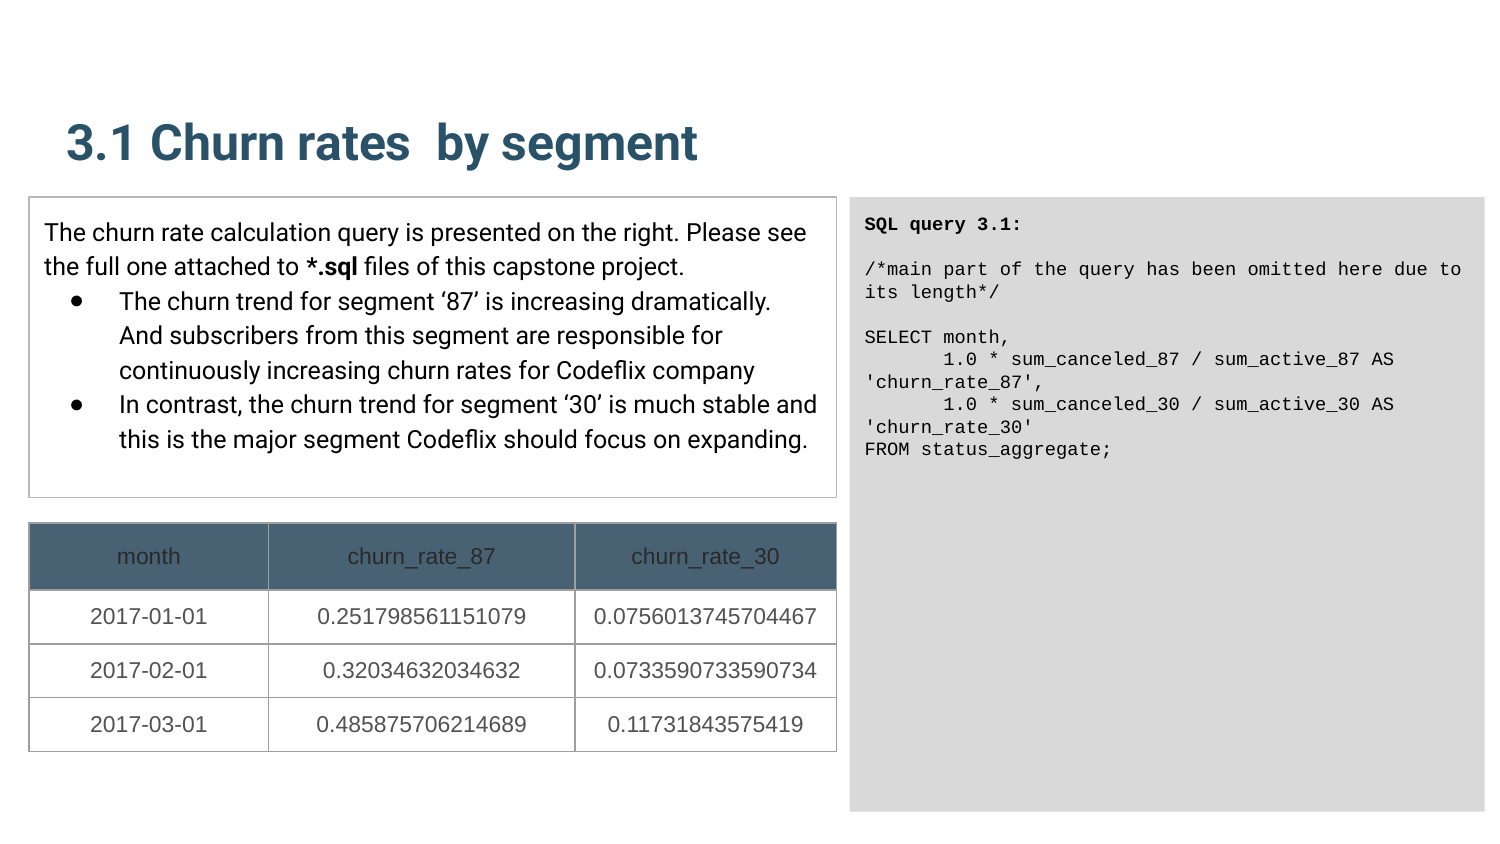

3.1 Churn rates  by segment
The churn rate calculation query is presented on the right. Please see the full one attached to *.sql files of this capstone project.
The churn trend for segment ‘87’ is increasing dramatically. And subscribers from this segment are responsible for continuously increasing churn rates for Codeflix company
In contrast, the churn trend for segment ‘30’ is much stable and this is the major segment Codeflix should focus on expanding.
SQL query 3.1:

/*main part of the query has been omitted here due to its length*/

SELECT month,
       1.0 * sum_canceled_87 / sum_active_87 AS 'churn_rate_87',
       1.0 * sum_canceled_30 / sum_active_30 AS 'churn_rate_30'
FROM status_aggregate;
| month | churn\_rate\_87 | churn\_rate\_30 |
| --- | --- | --- |
| 2017-01-01 | 0.251798561151079 | 0.0756013745704467 |
| 2017-02-01 | 0.32034632034632 | 0.0733590733590734 |
| 2017-03-01 | 0.485875706214689 | 0.11731843575419 |